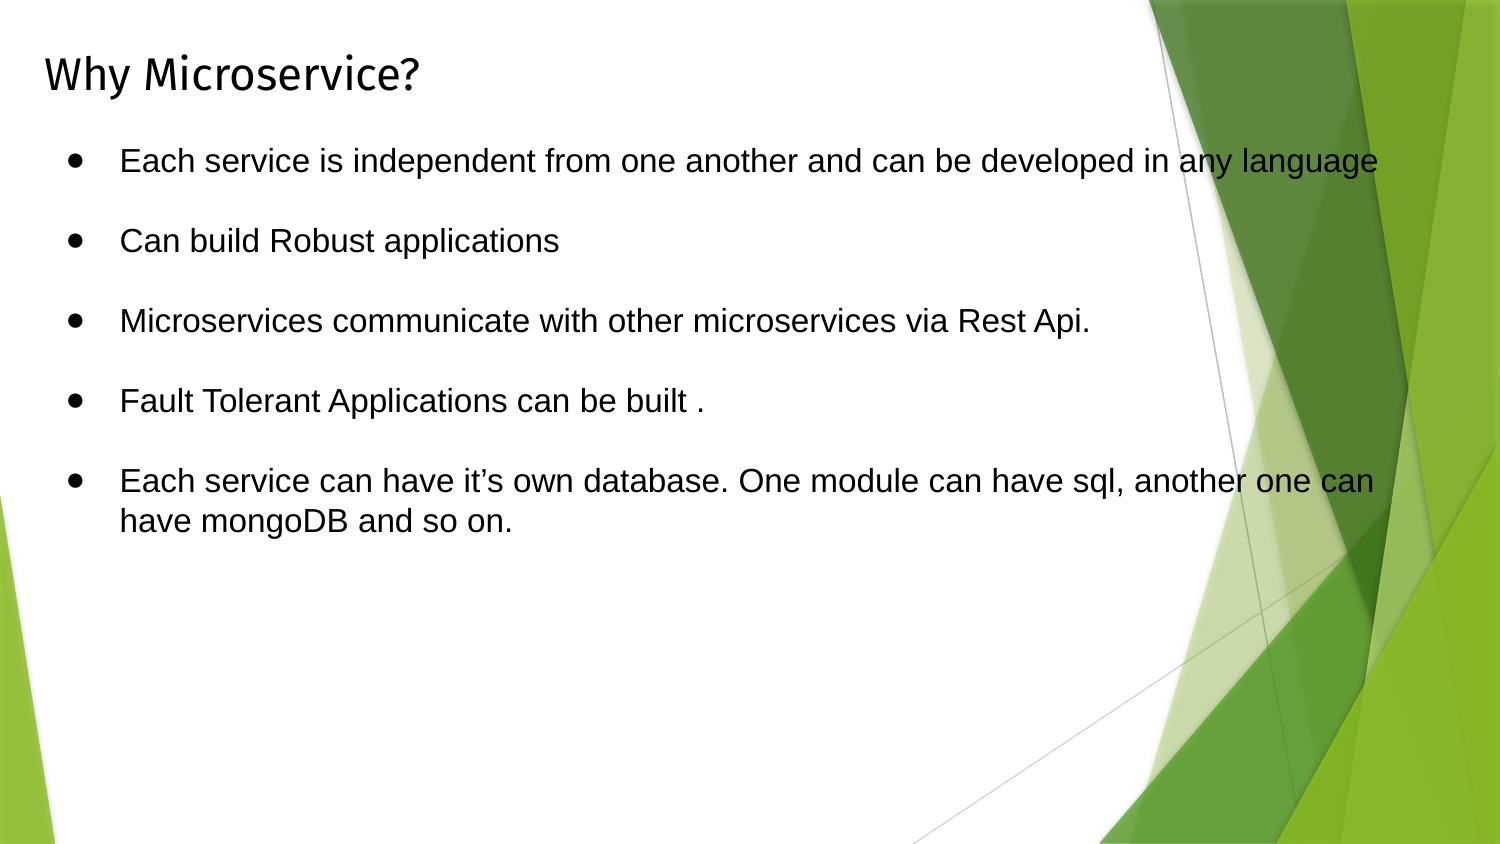

Why Microservice?

Each service is independent from one another and can be developed in any language

Can build Robust applications

Microservices communicate with other microservices via Rest Api.

Fault Tolerant Applications can be built .

Each service can have it’s own database. One module can have sql, another one can have mongoDB and so on.